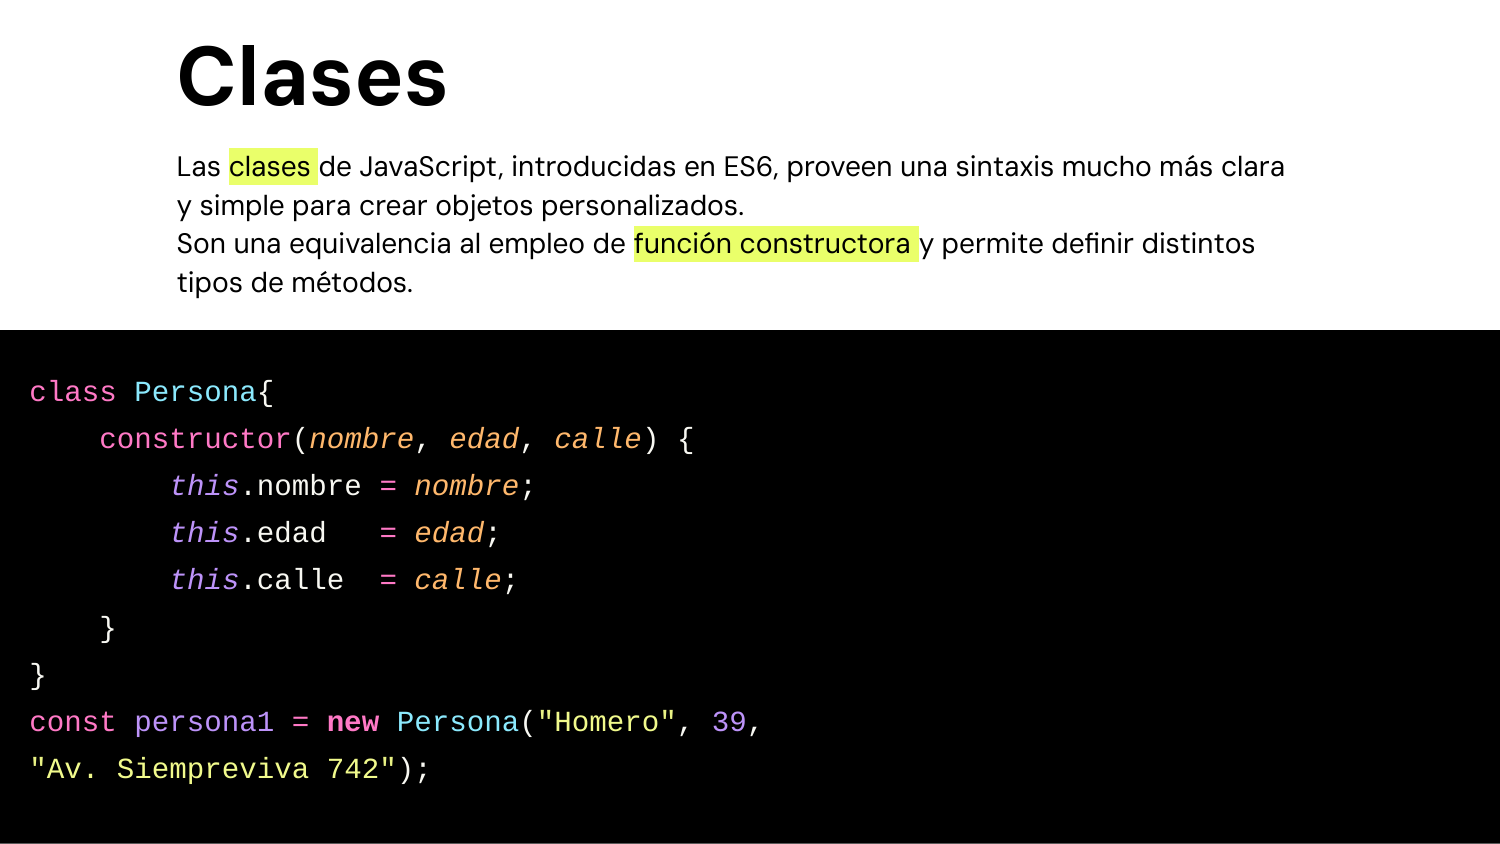

Clases
Las clases de JavaScript, introducidas en ES6, proveen una sintaxis mucho más clara y simple para crear objetos personalizados.
Son una equivalencia al empleo de función constructora y permite definir distintos tipos de métodos.
class Persona{
    constructor(nombre, edad, calle) {
        this.nombre = nombre;
        this.edad   = edad;
        this.calle  = calle;
    }
}
const persona1 = new Persona("Homero", 39,
"Av. Siempreviva 742");